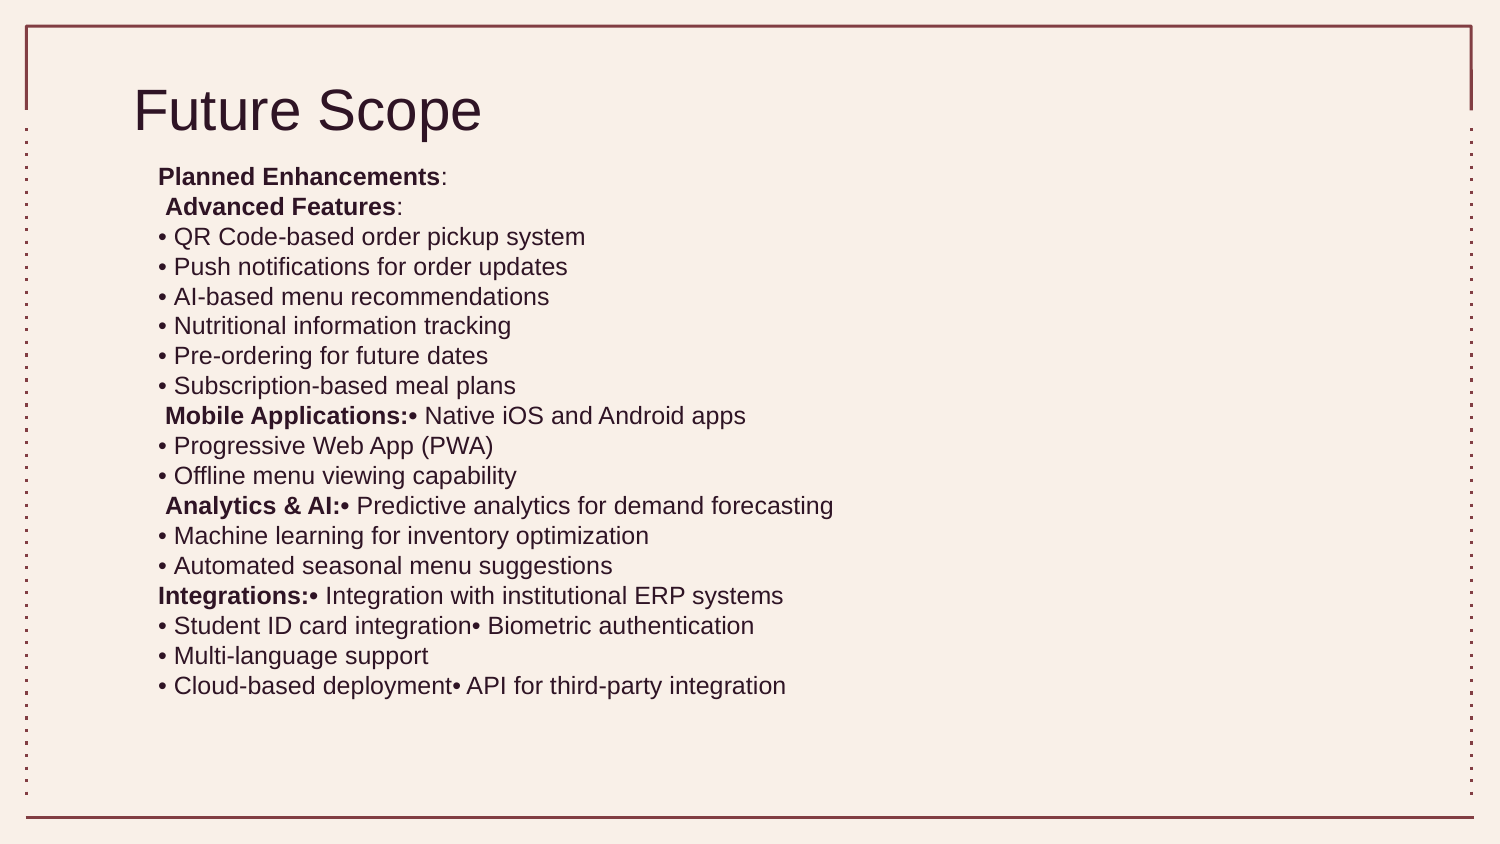

# Future Scope
Planned Enhancements:
 Advanced Features:
• QR Code-based order pickup system
• Push notifications for order updates
• AI-based menu recommendations
• Nutritional information tracking
• Pre-ordering for future dates
• Subscription-based meal plans
 Mobile Applications:• Native iOS and Android apps
• Progressive Web App (PWA)
• Offline menu viewing capability
 Analytics & AI:• Predictive analytics for demand forecasting
• Machine learning for inventory optimization
• Automated seasonal menu suggestions
Integrations:• Integration with institutional ERP systems
• Student ID card integration• Biometric authentication
• Multi-language support
• Cloud-based deployment• API for third-party integration